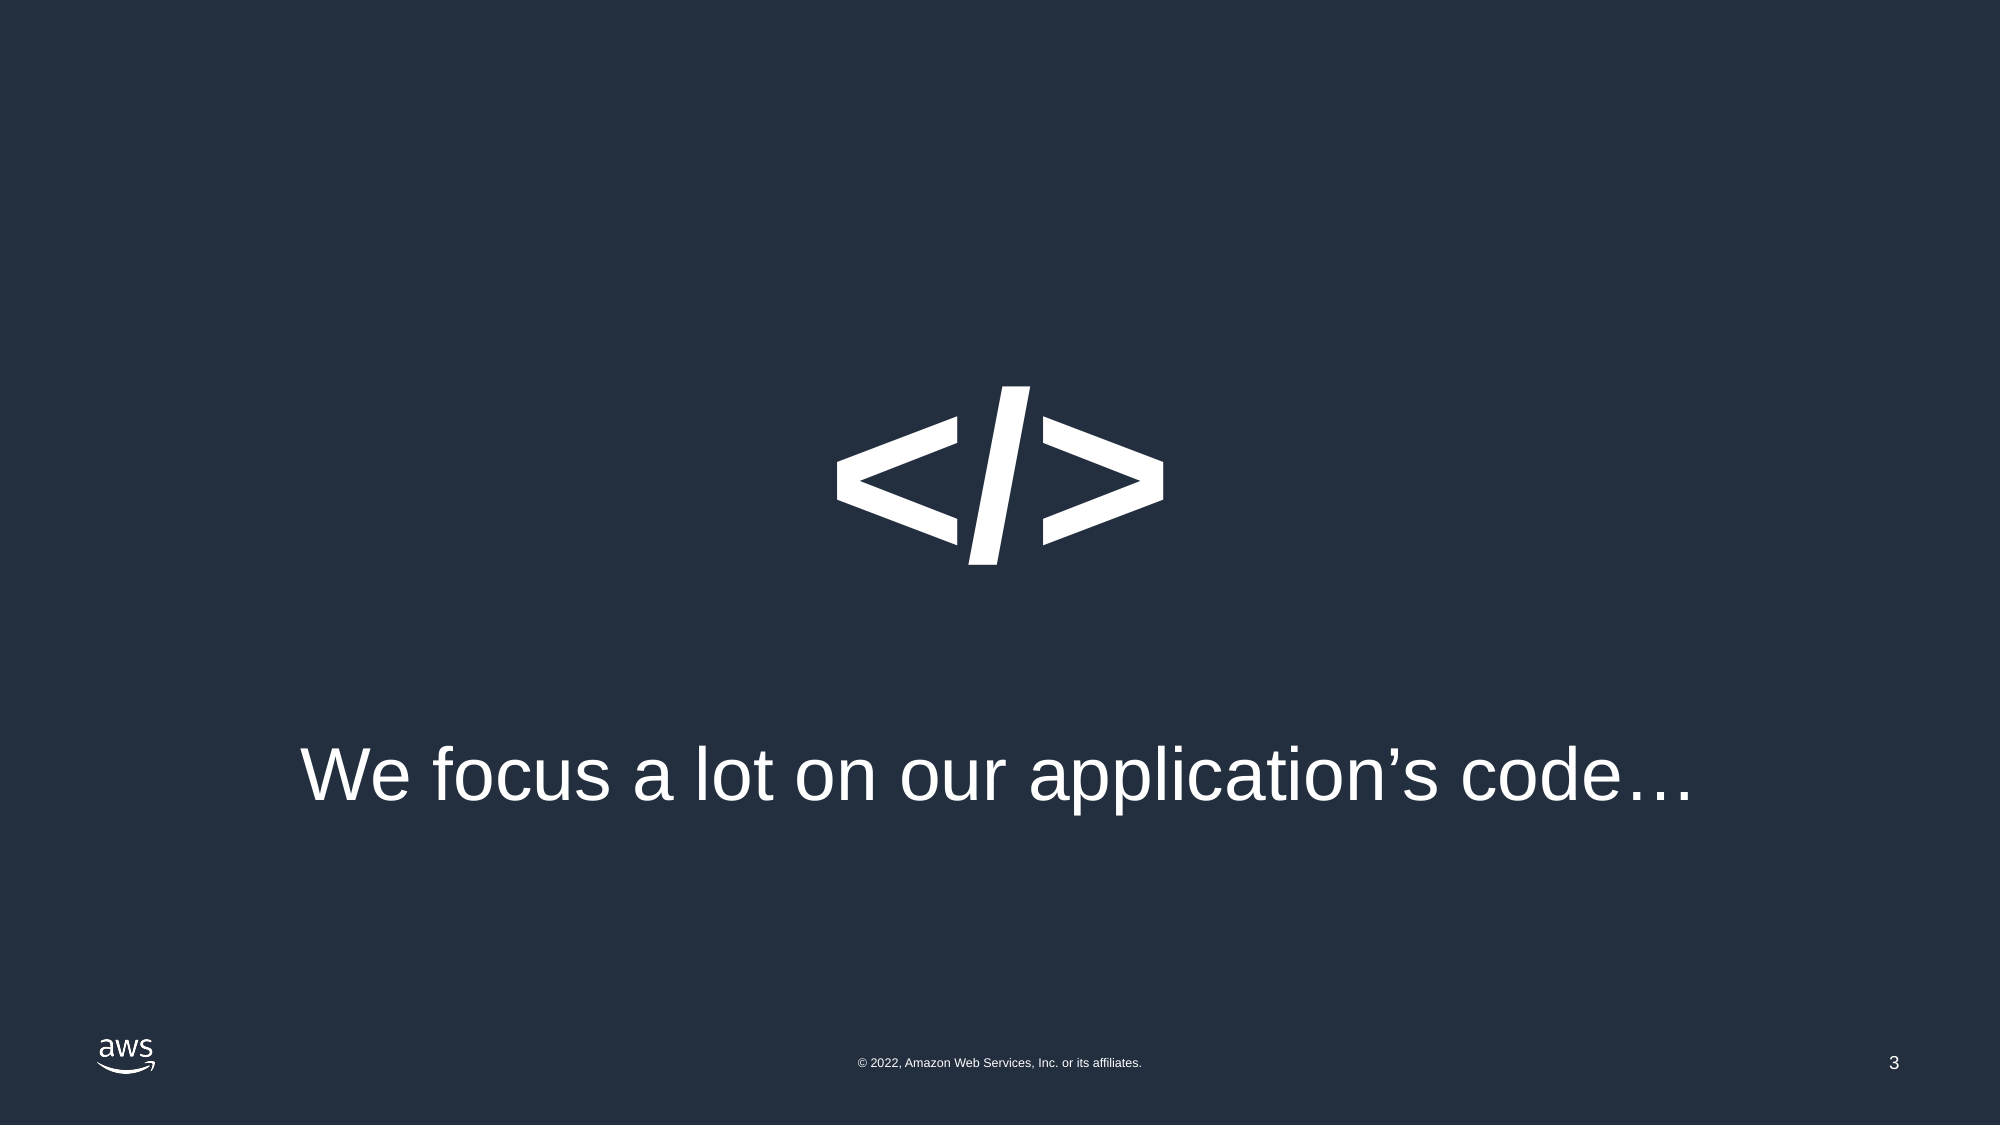

</>
We focus a lot on our application’s code…
3